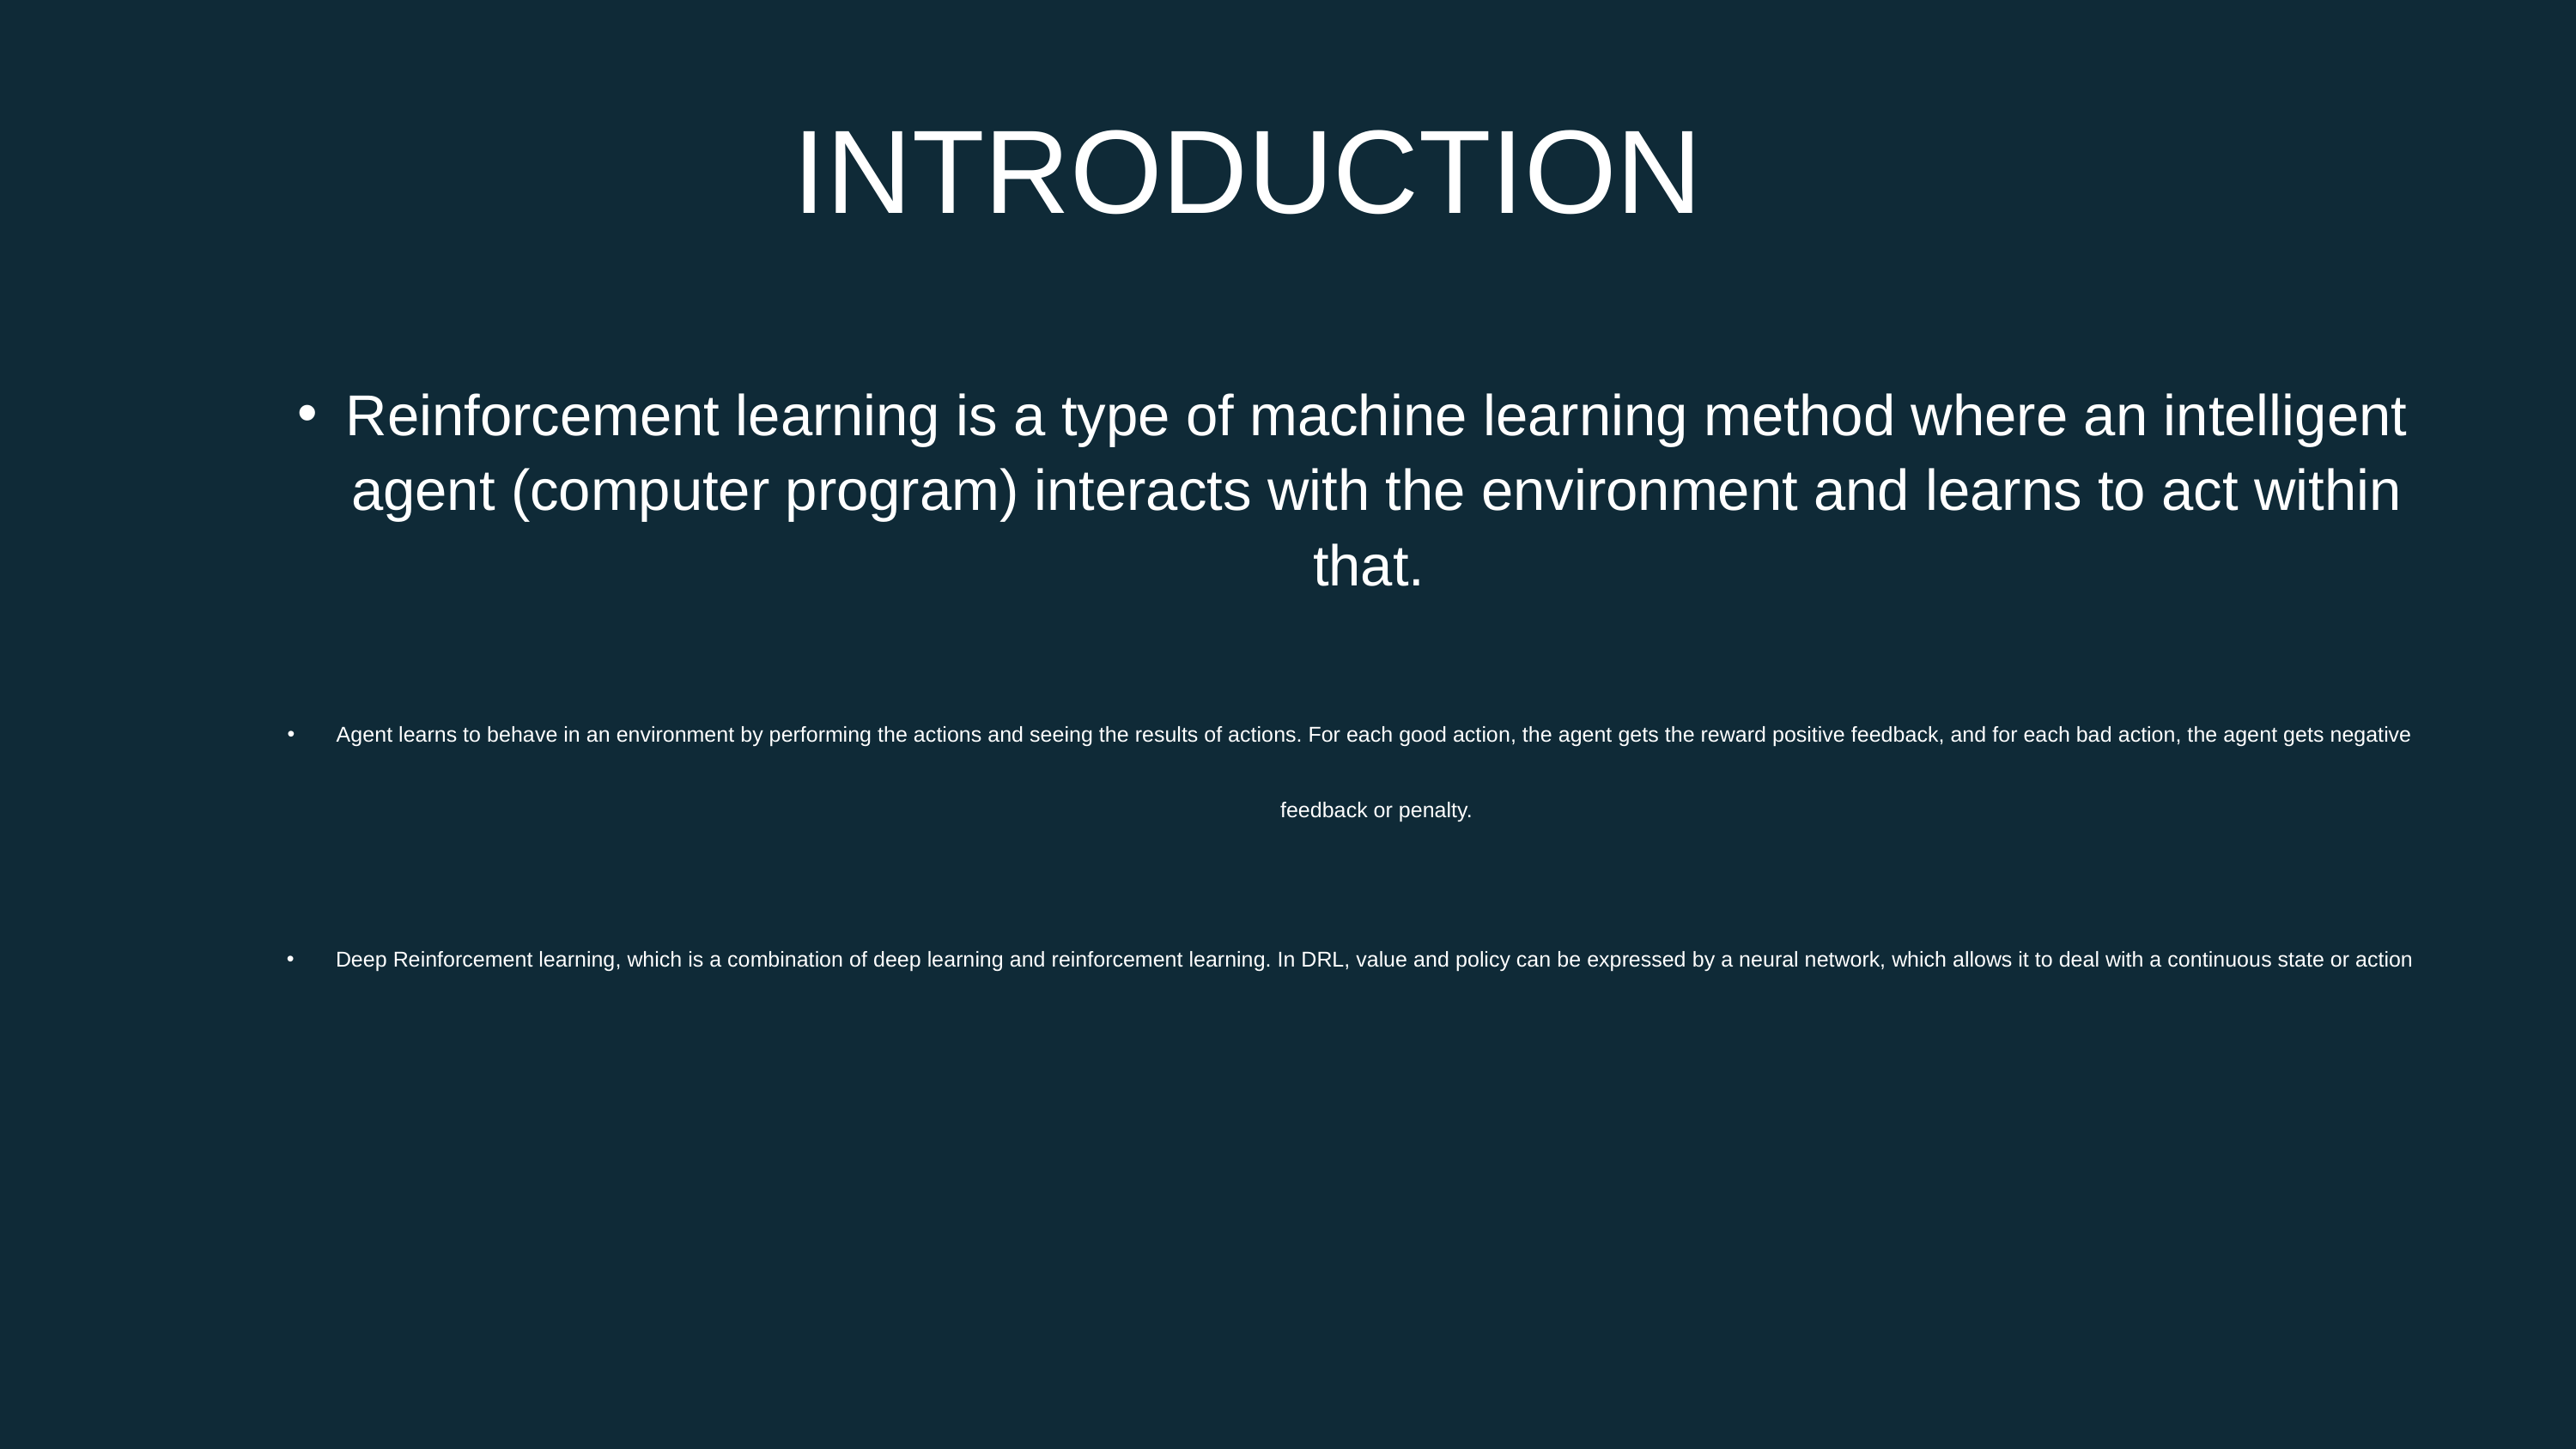

INTRODUCTION
Reinforcement learning is a type of machine learning method where an intelligent agent (computer program) interacts with the environment and learns to act within that.

Agent learns to behave in an environment by performing the actions and seeing the results of actions. For each good action, the agent gets the reward positive feedback, and for each bad action, the agent gets negative feedback or penalty.

Deep Reinforcement learning, which is a combination of deep learning and reinforcement learning. In DRL, value and policy can be expressed by a neural network, which allows it to deal with a continuous state or action